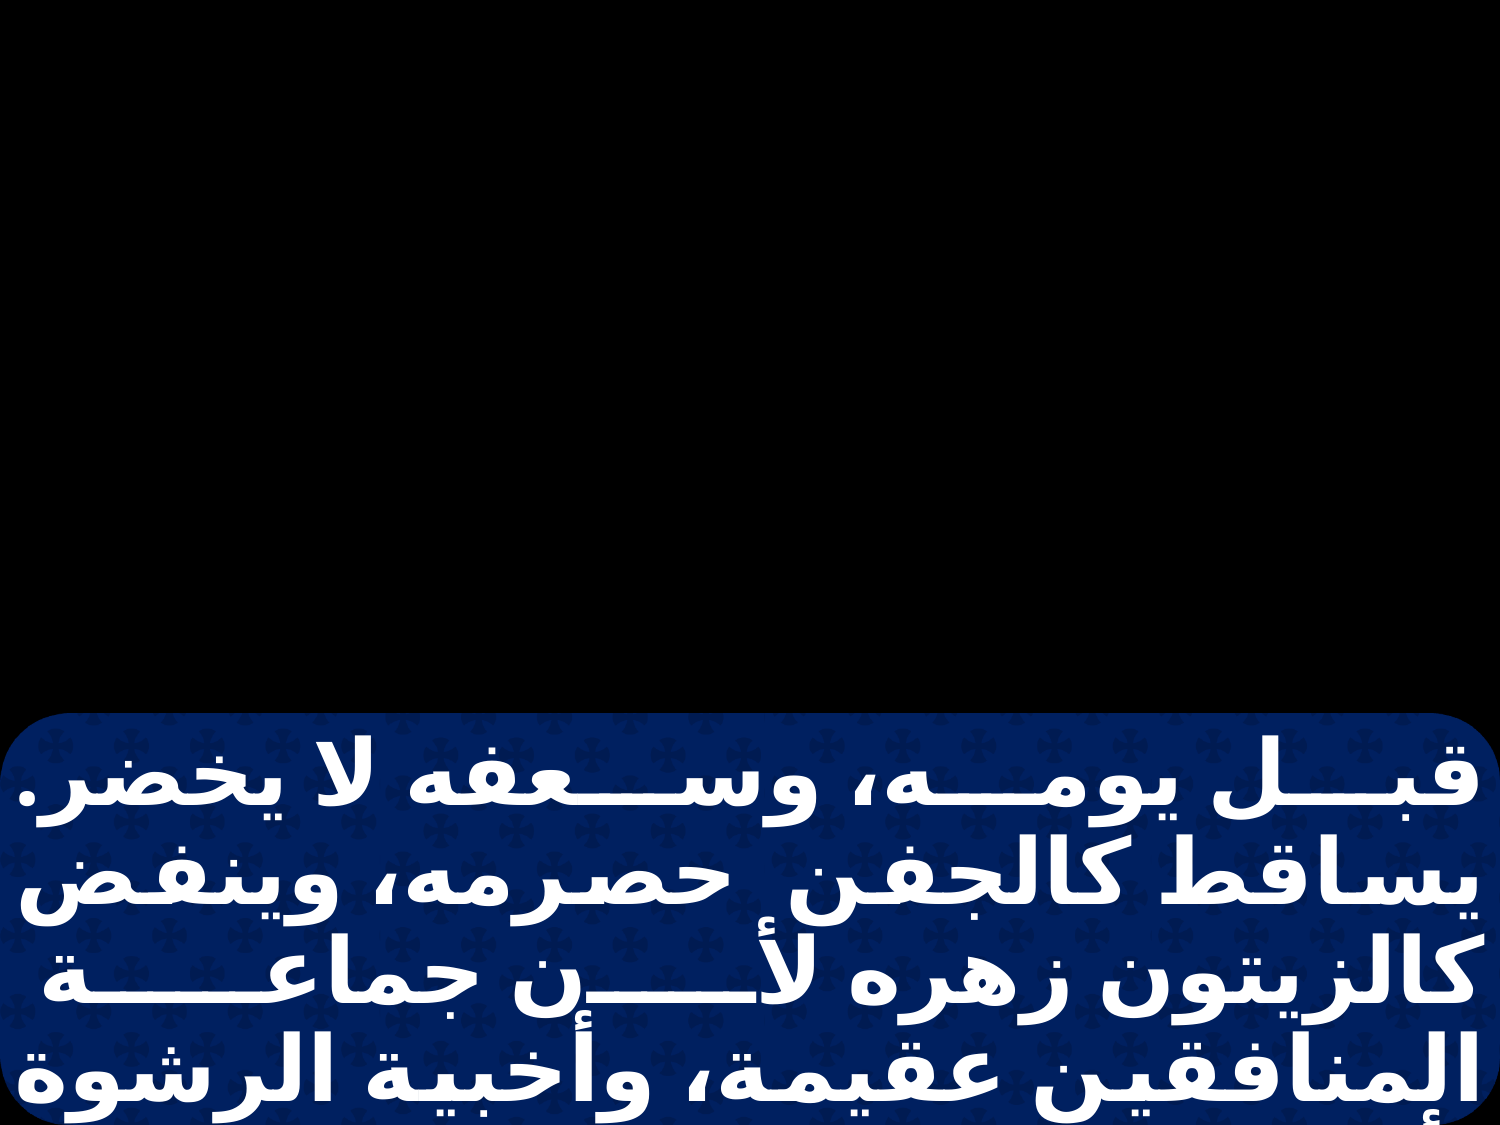

قبل يومه، وسعفه لا يخضر. يساقط كالجفن  حصرمه، وينفض كالزيتون زهره لأن جماعة  المنافقين عقيمة، وأخبية الرشوة تأكلها النار. حبل  بالضرر وولد الإثم، وأحشاؤه أنشأت الكيد.